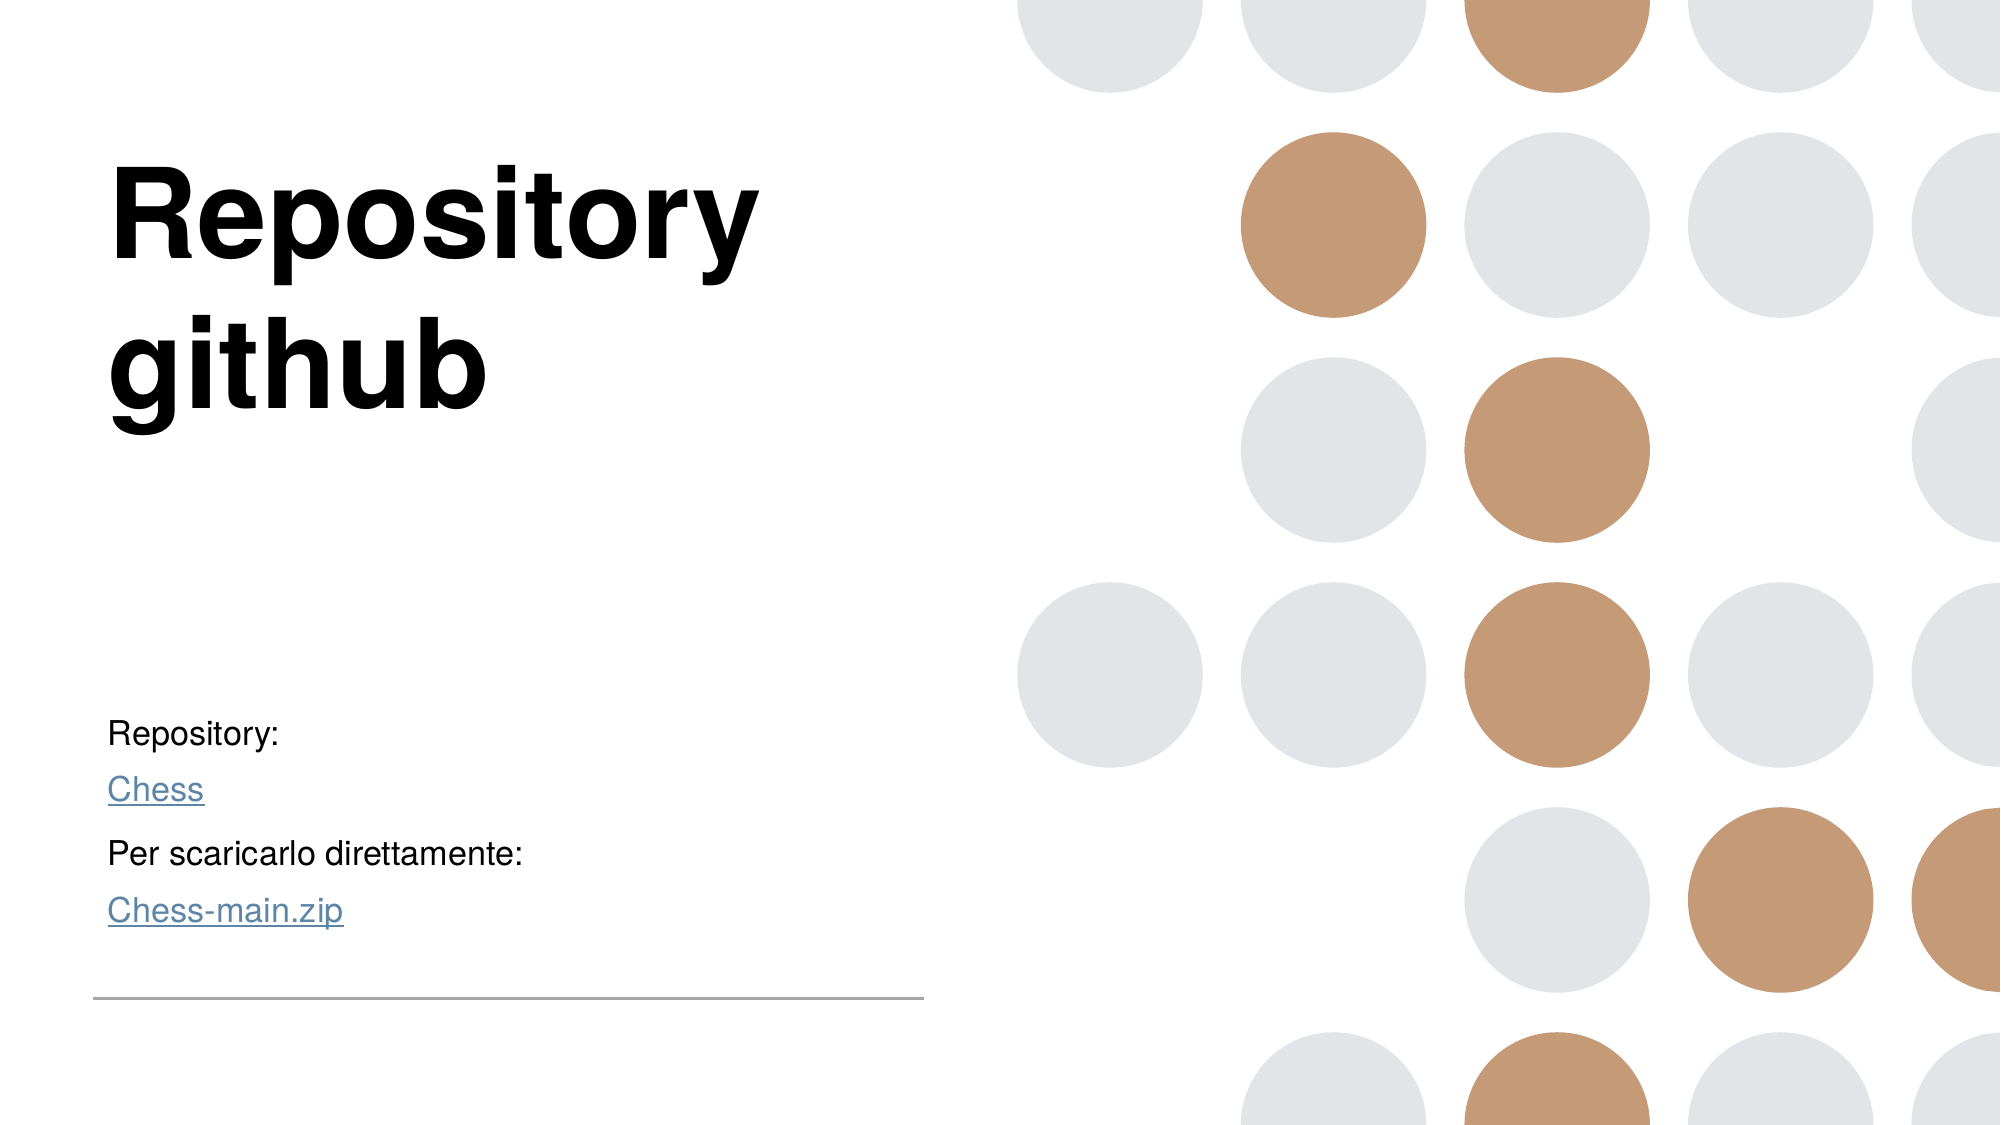

# Repository github
Repository:
Chess
Per scaricarlo direttamente:
Chess-main.zip